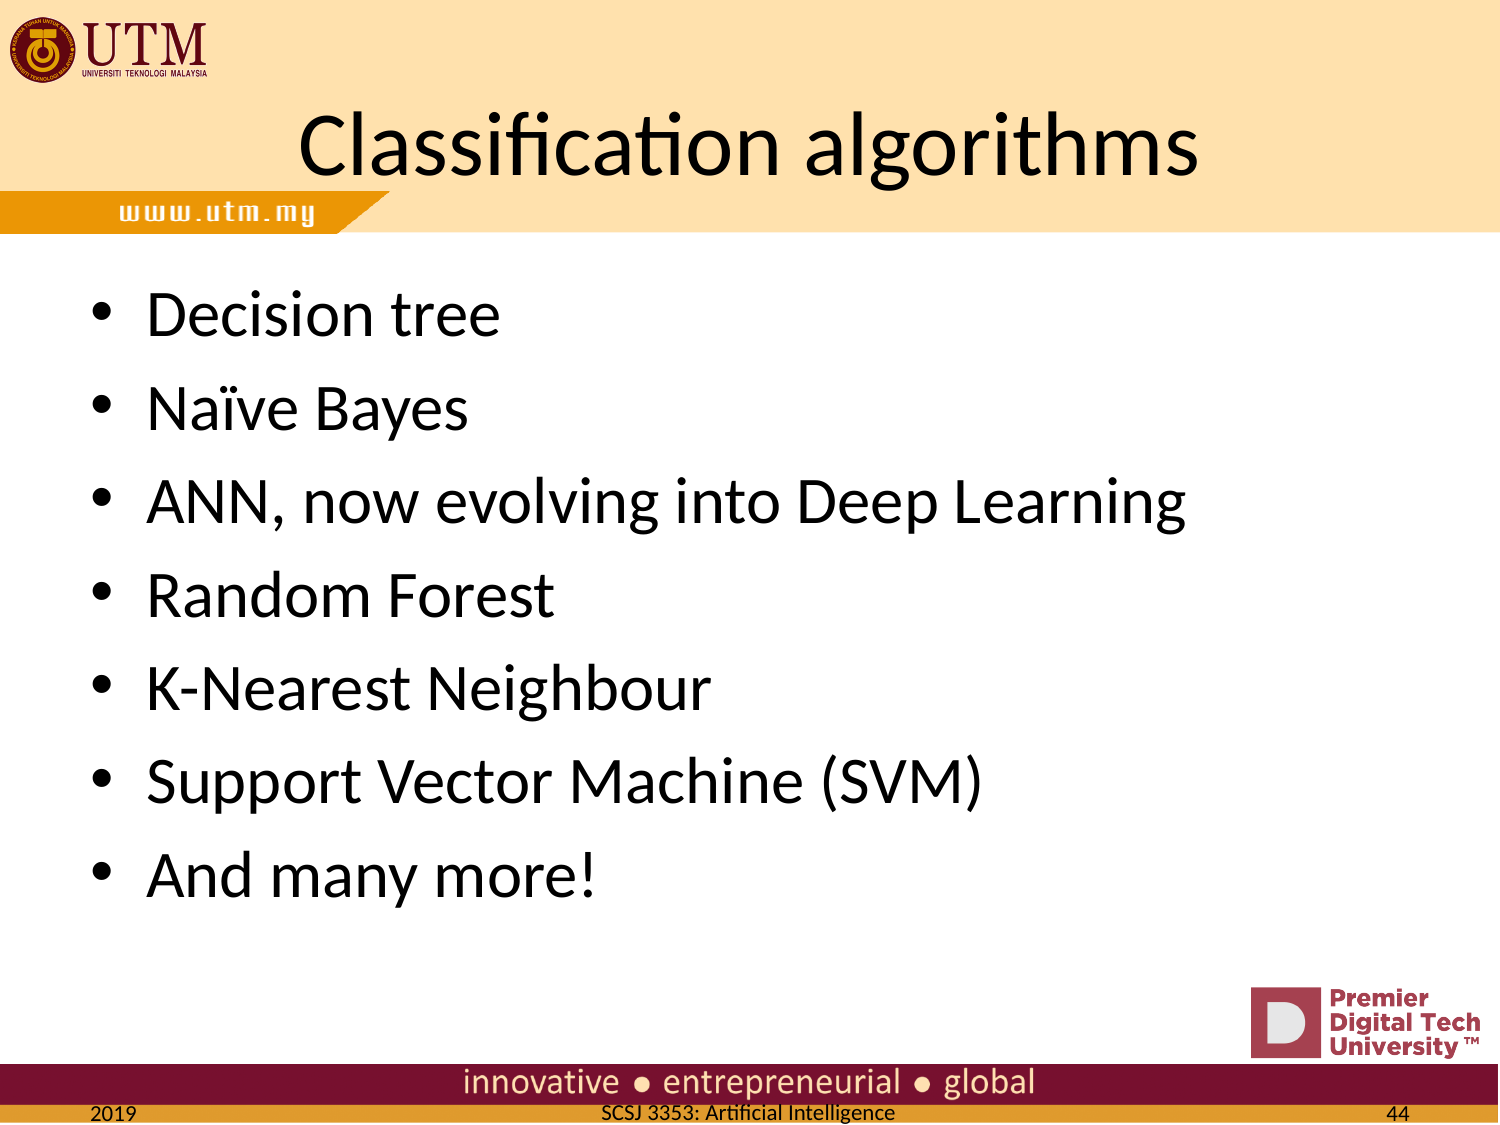

# Classification algorithms
Decision tree
Naïve Bayes
ANN, now evolving into Deep Learning
Random Forest
K-Nearest Neighbour
Support Vector Machine (SVM)
And many more!
2019
44
SCSJ 3353: Artificial Intelligence